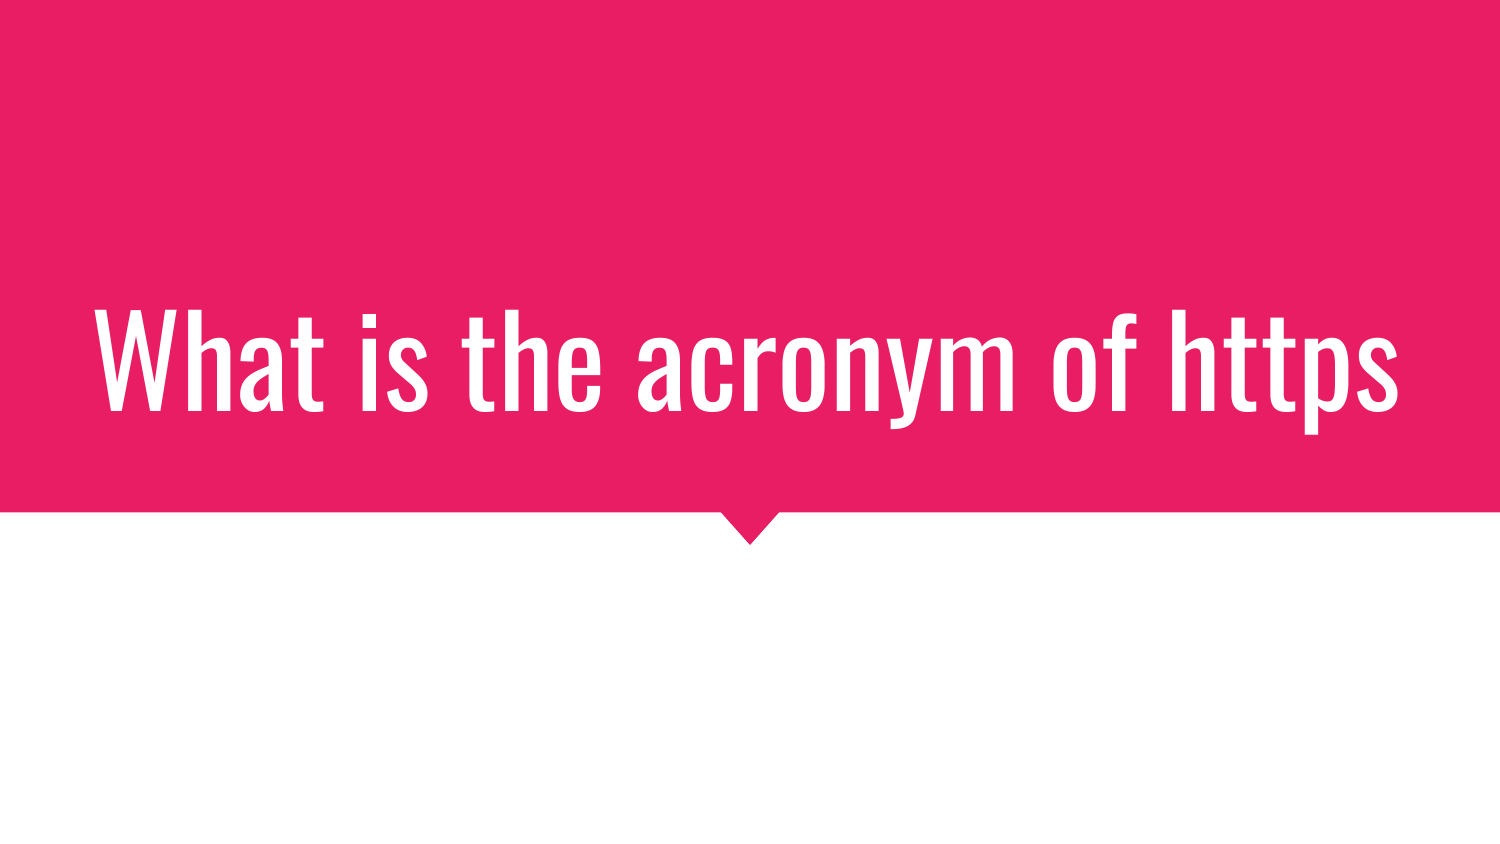

# What is the acronym of https